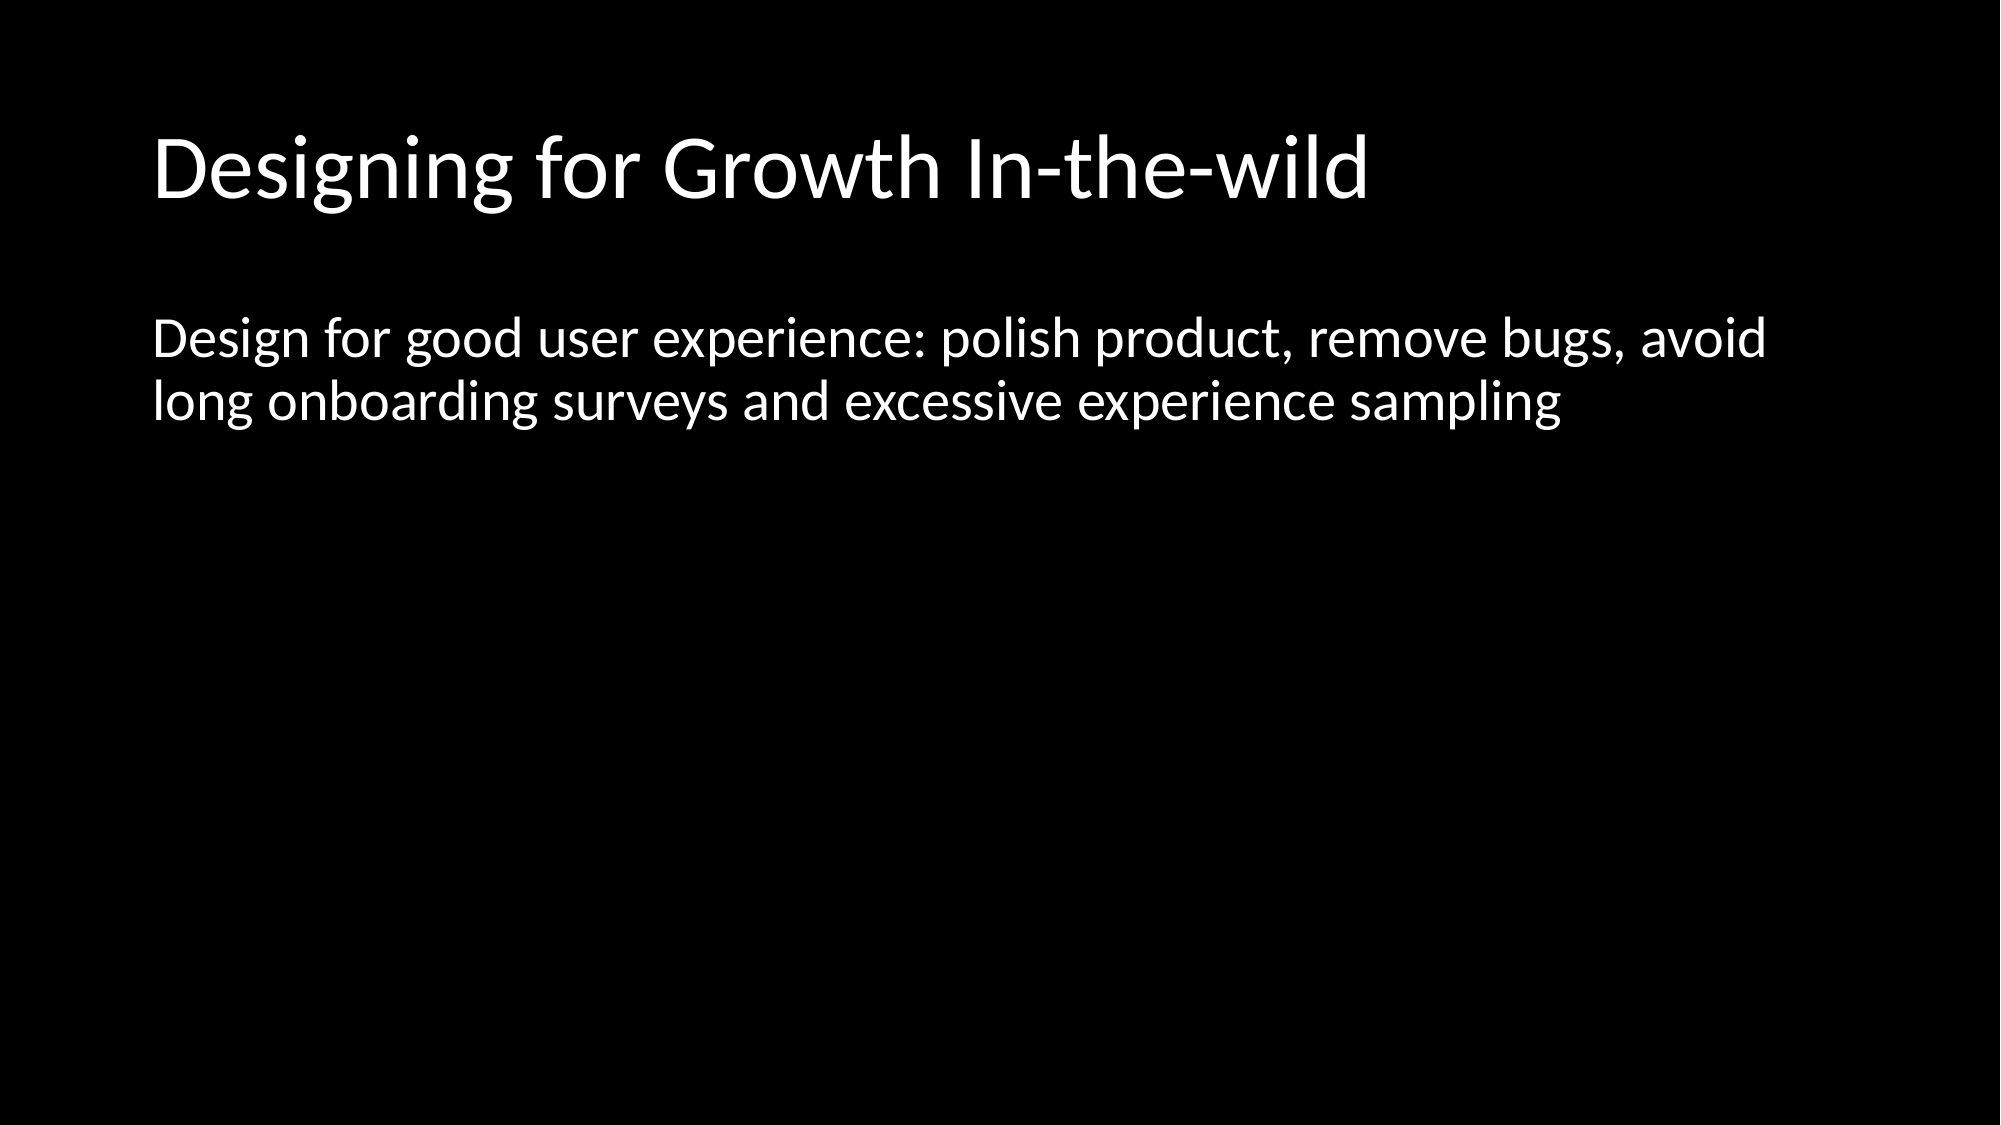

# Designing for Growth In-the-wild
Design for good user experience: polish product, remove bugs, avoid long onboarding surveys and excessive experience sampling